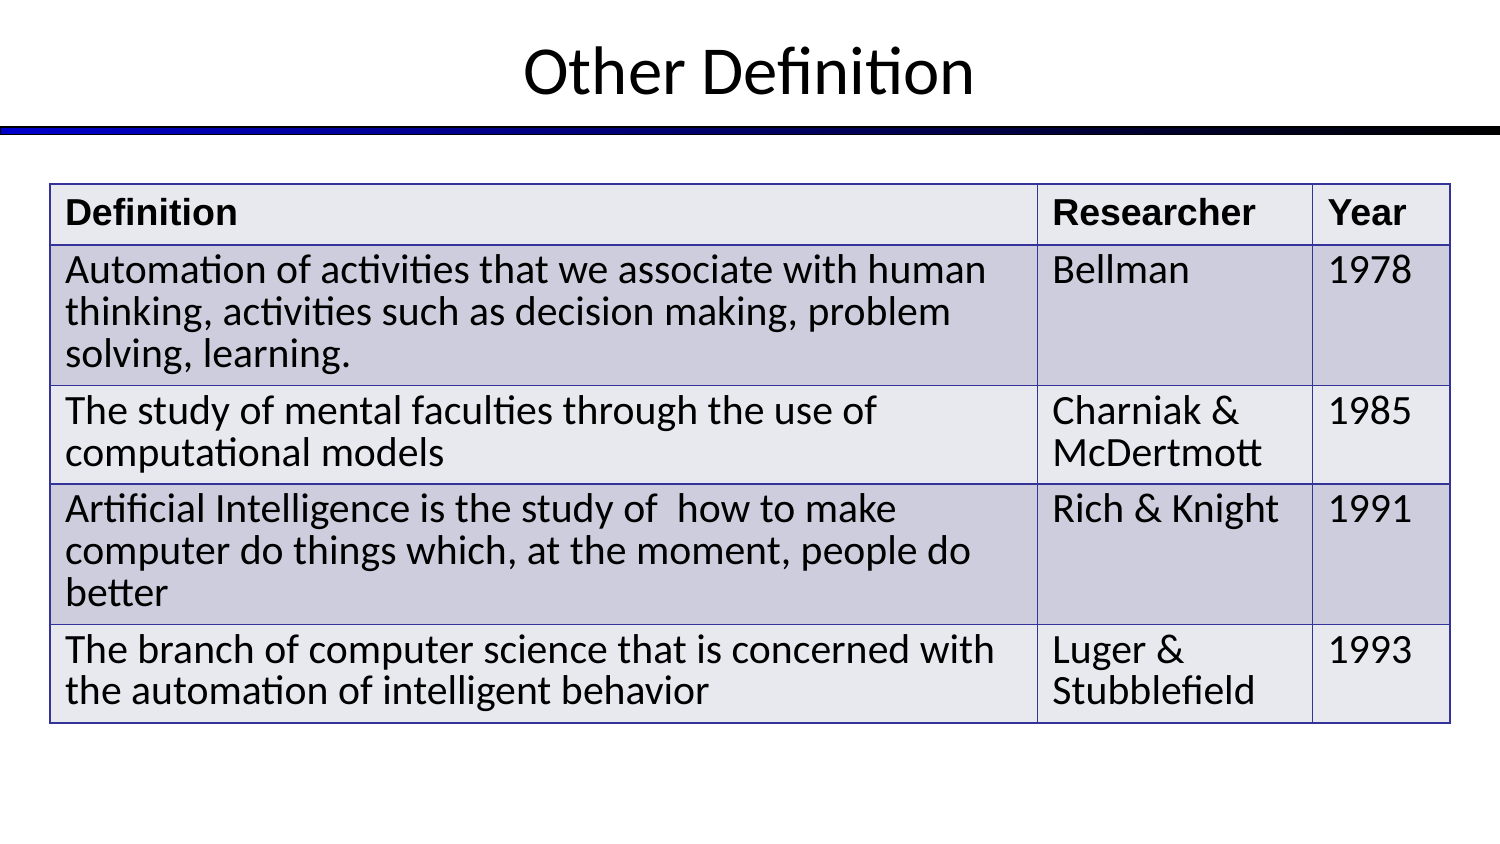

# Other Definition
| Definition | Researcher | Year |
| --- | --- | --- |
| Automation of activities that we associate with human thinking, activities such as decision making, problem solving, learning. | Bellman | 1978 |
| The study of mental faculties through the use of computational models | Charniak & McDertmott | 1985 |
| Artificial Intelligence is the study of how to make computer do things which, at the moment, people do better | Rich & Knight | 1991 |
| The branch of computer science that is concerned with the automation of intelligent behavior | Luger & Stubblefield | 1993 |